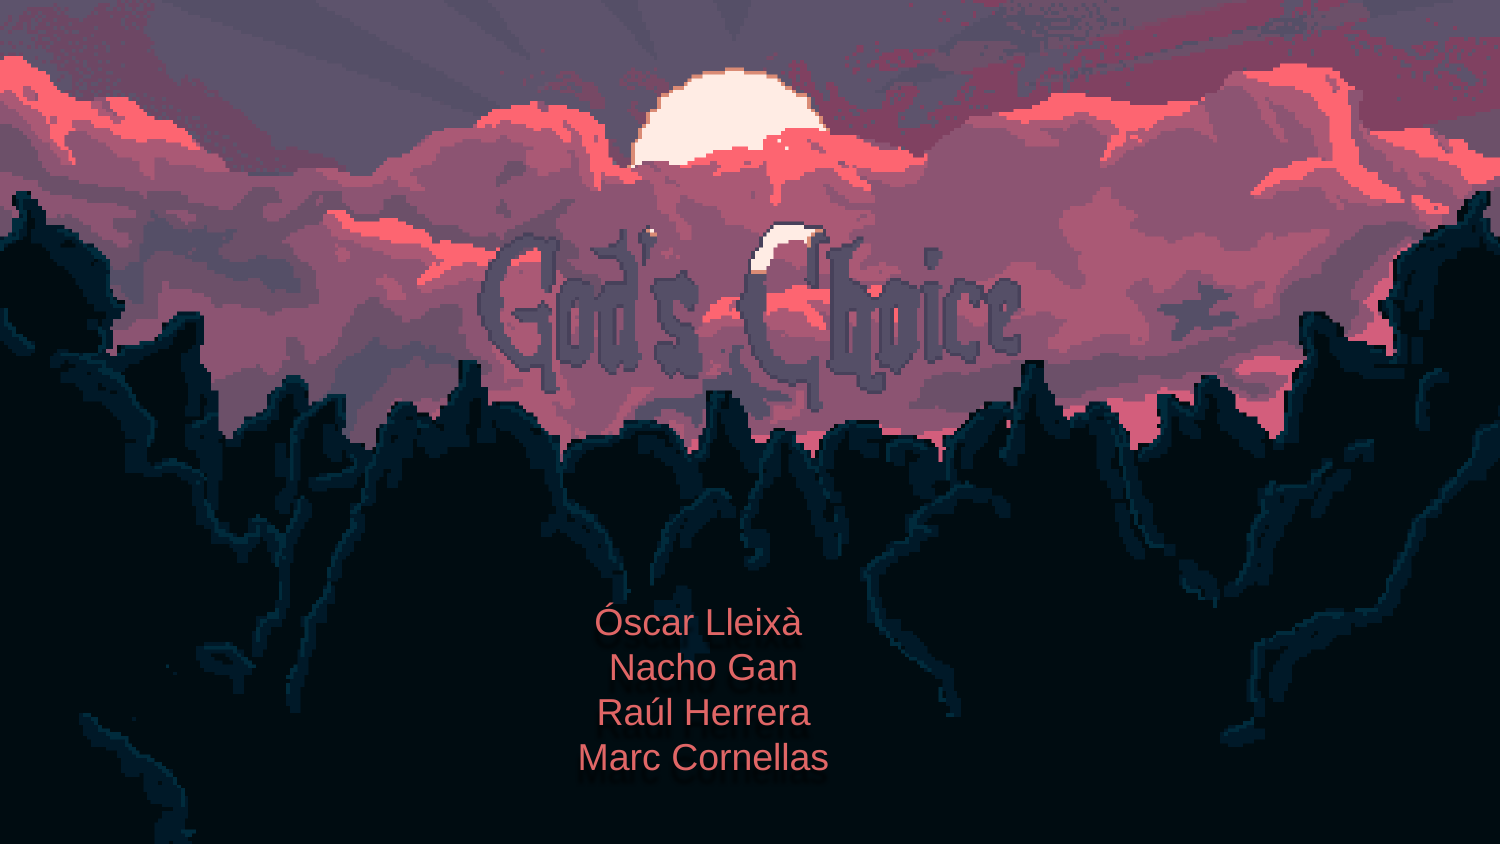

Óscar Lleixà
Nacho Gan
Raúl Herrera
Marc Cornellas